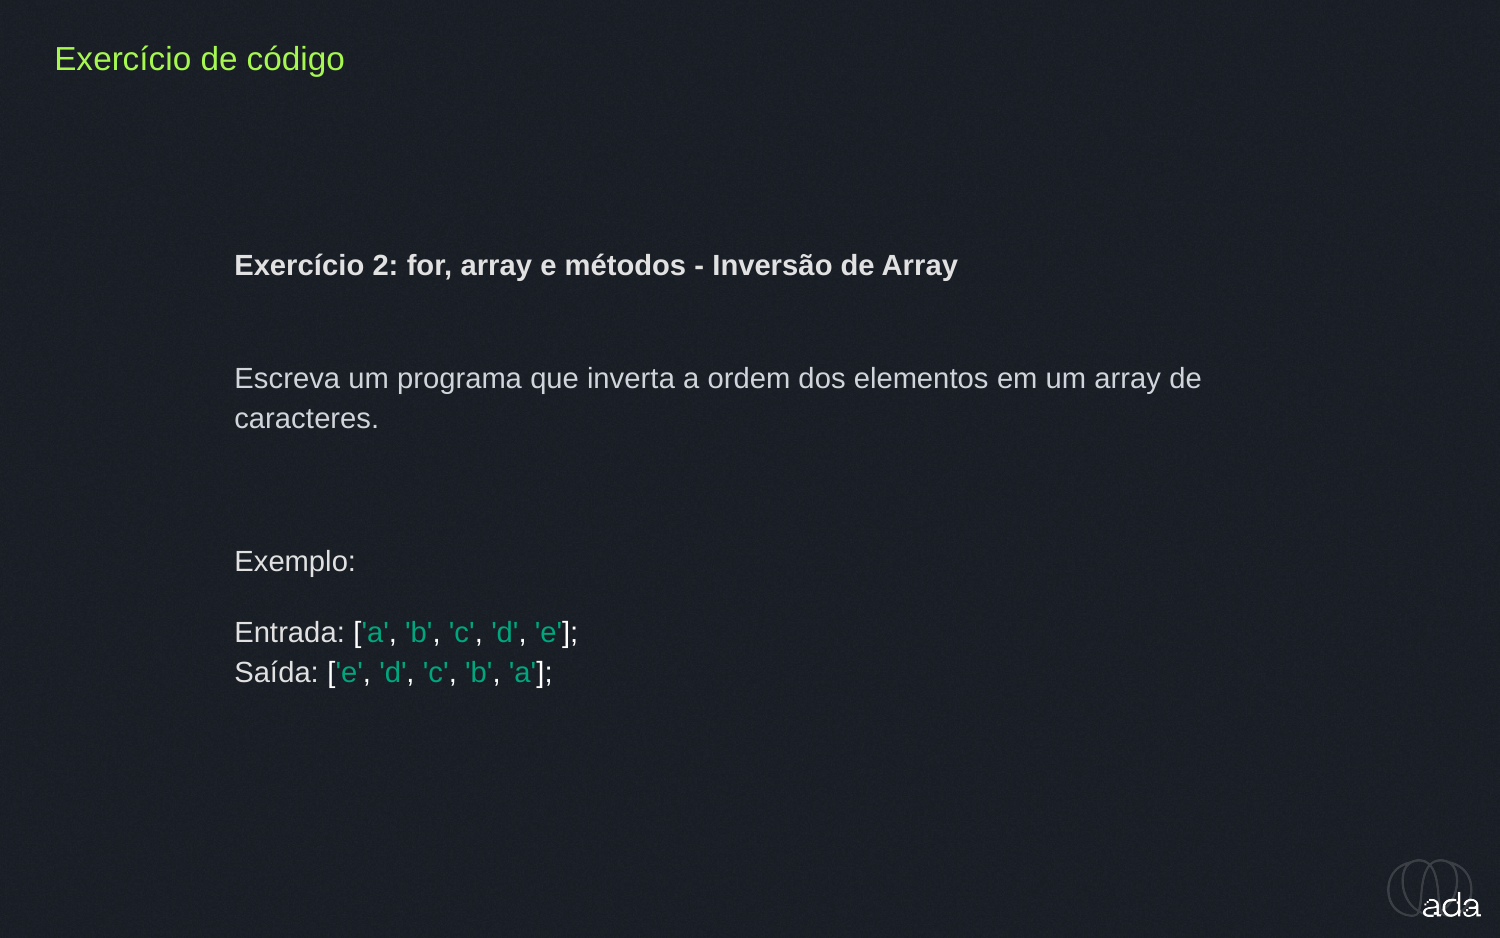

Exercício de código
Exercício 2: for, array e métodos - Inversão de Array

Escreva um programa que inverta a ordem dos elementos em um array de caracteres.

Exemplo:
Entrada: ['a', 'b', 'c', 'd', 'e'];
Saída: ['e', 'd', 'c', 'b', 'a'];